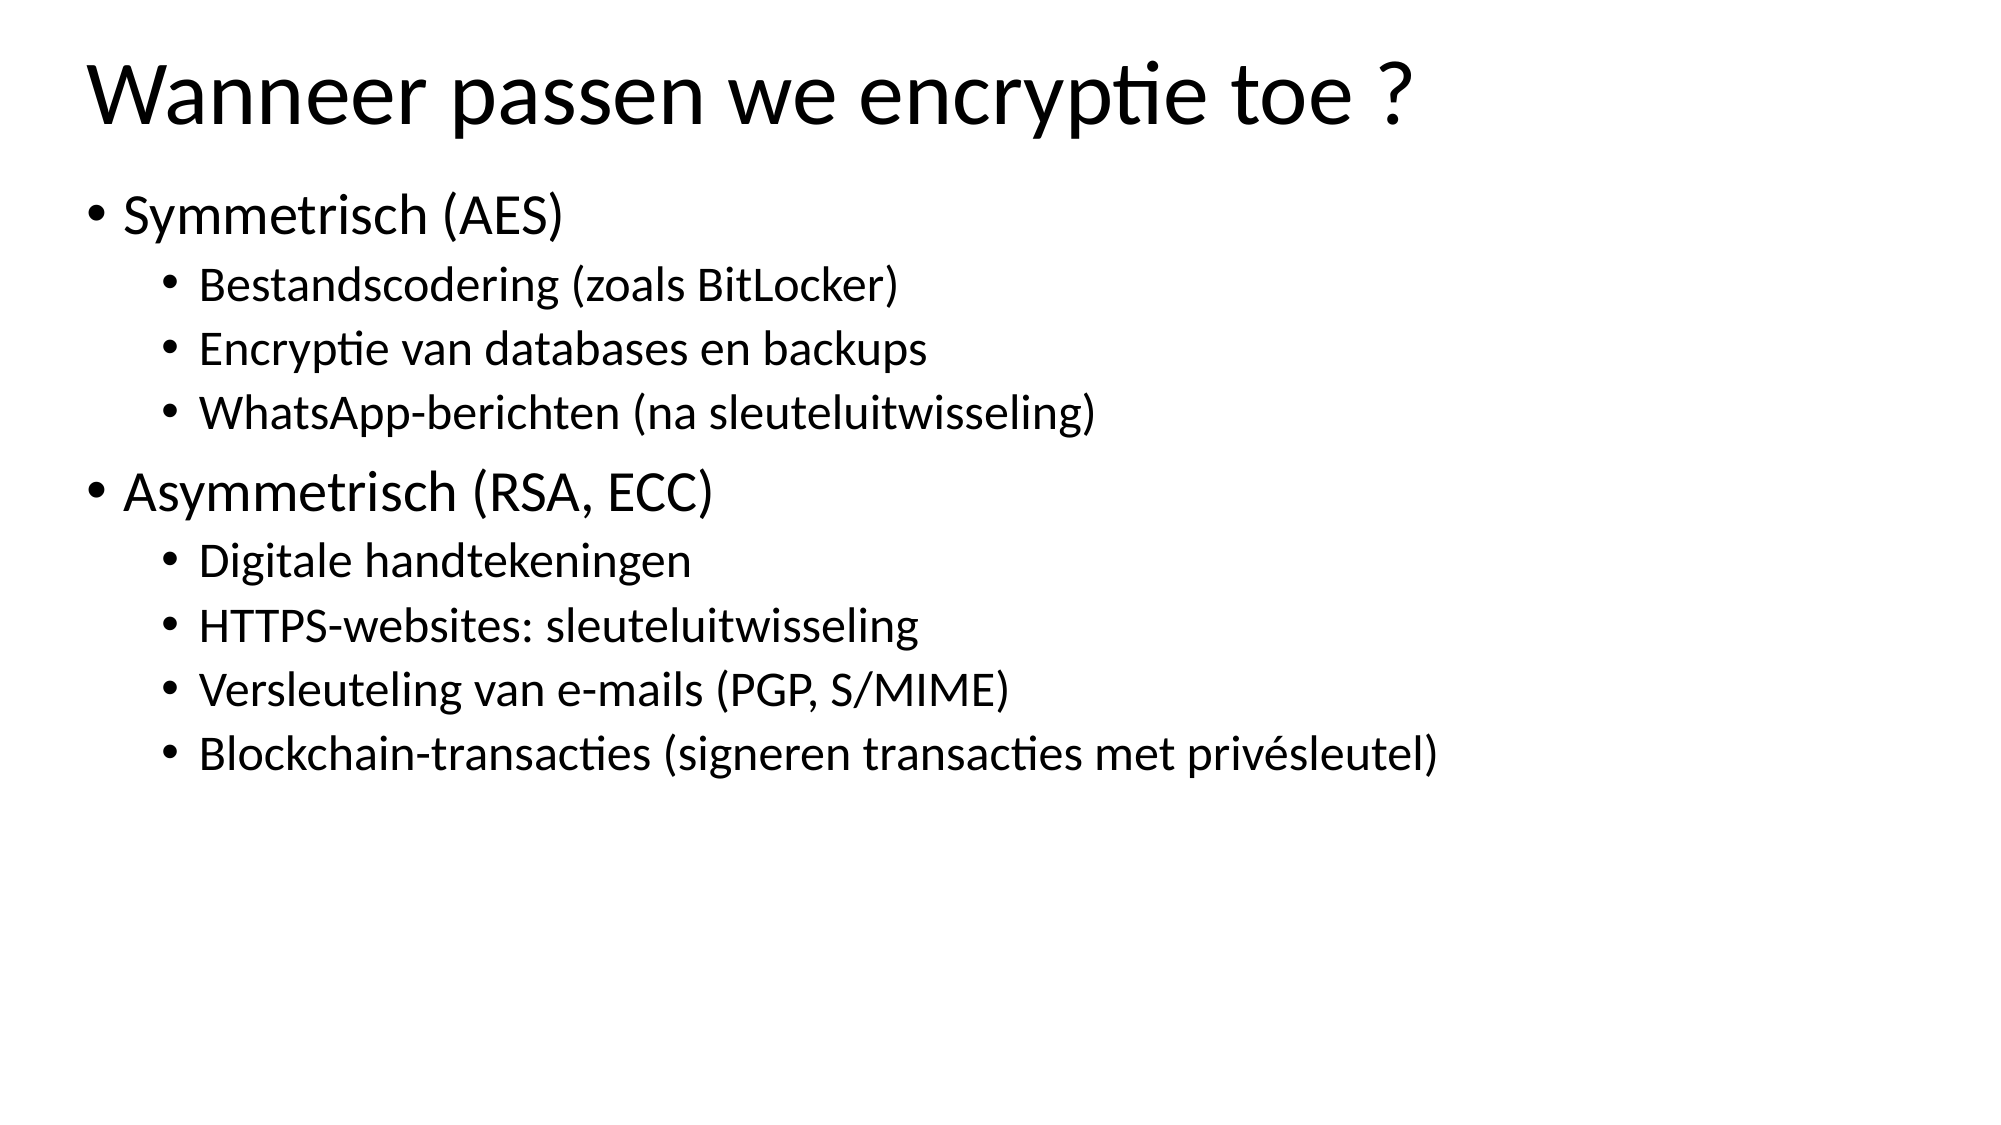

# Wanneer passen we encryptie toe ?
Symmetrisch (AES)
Bestandscodering (zoals BitLocker)
Encryptie van databases en backups
WhatsApp-berichten (na sleuteluitwisseling)
Asymmetrisch (RSA, ECC)
Digitale handtekeningen
HTTPS-websites: sleuteluitwisseling
Versleuteling van e-mails (PGP, S/MIME)
Blockchain-transacties (signeren transacties met privésleutel)